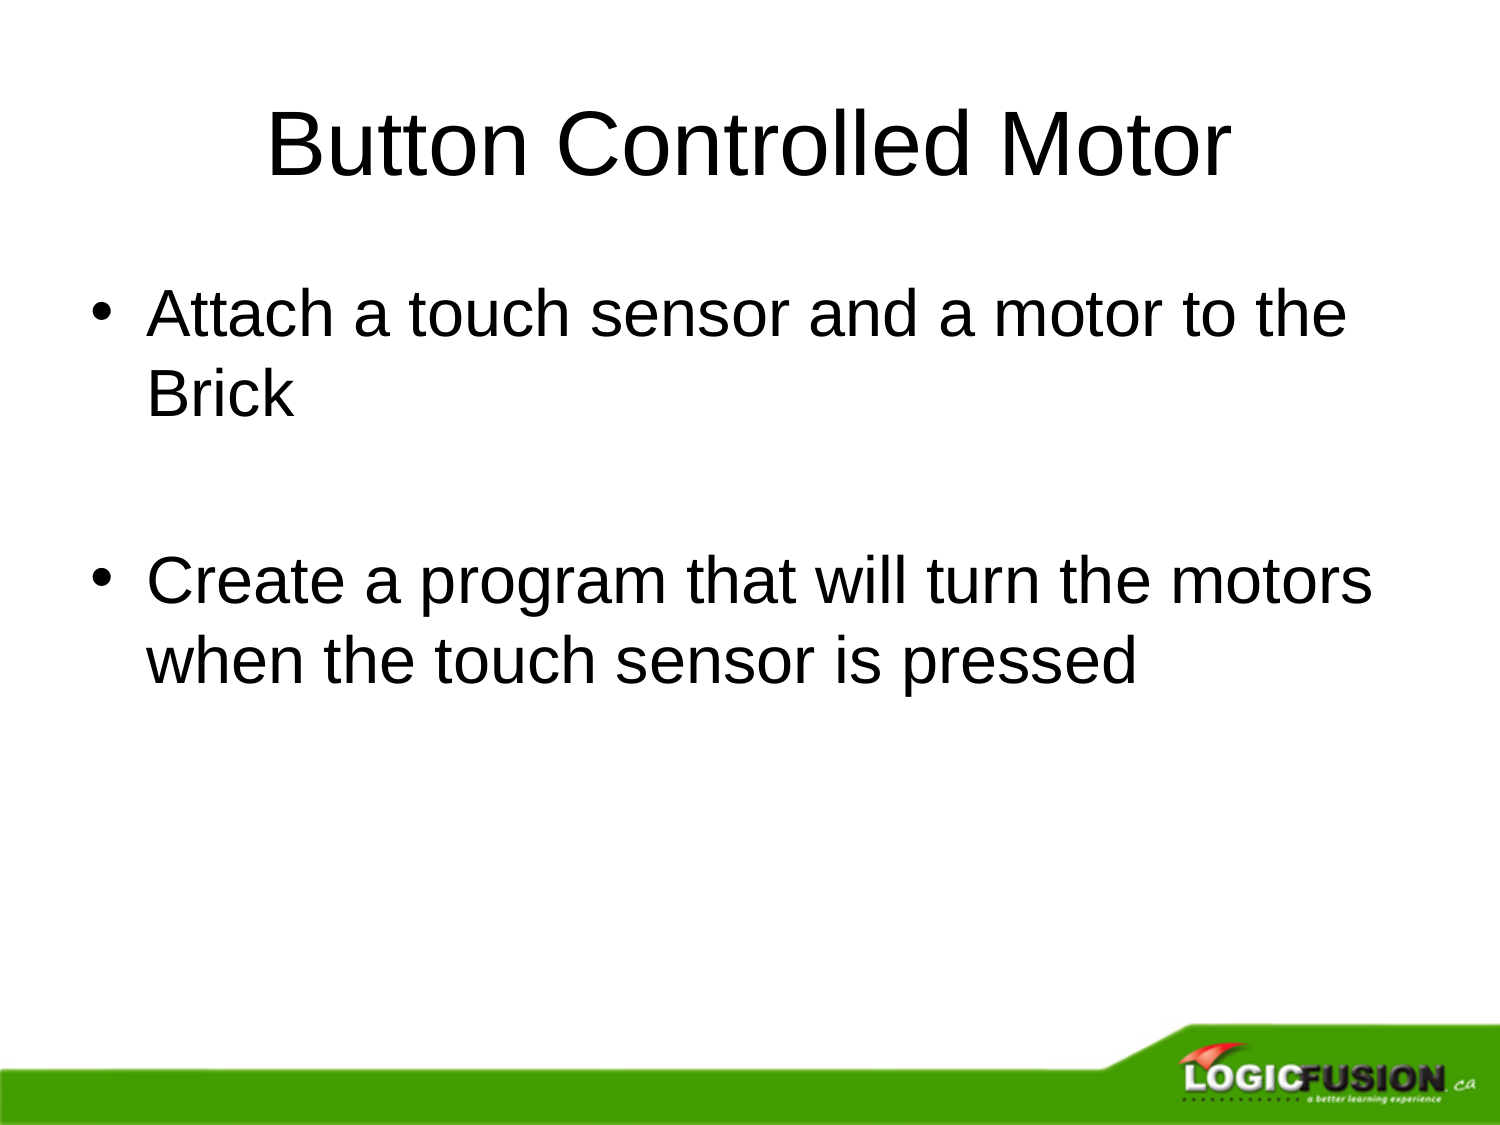

# Button Controlled Motor
Attach a touch sensor and a motor to the Brick

Create a program that will turn the motors when the touch sensor is pressed